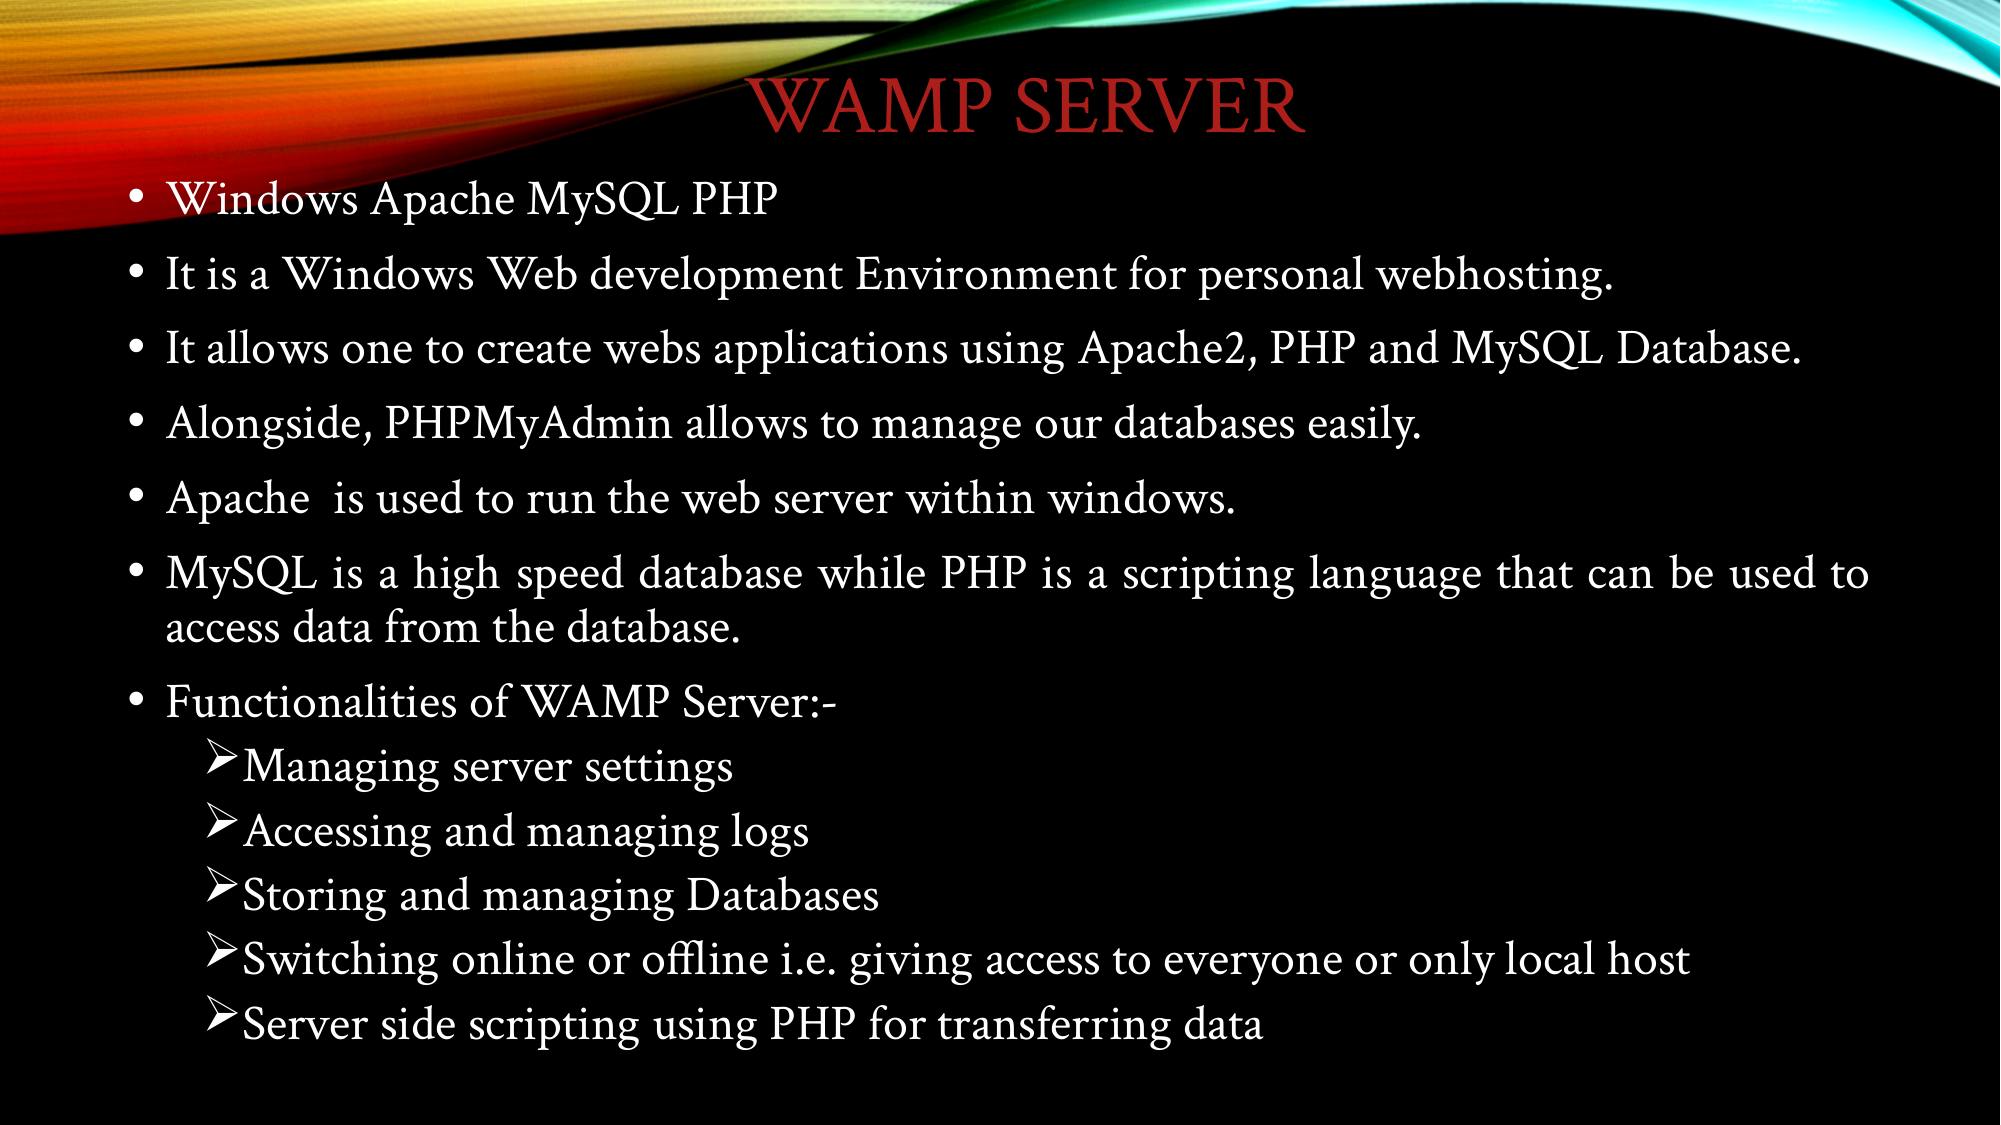

# WAMP Server
Windows Apache MySQL PHP
It is a Windows Web development Environment for personal webhosting.
It allows one to create webs applications using Apache2, PHP and MySQL Database.
Alongside, PHPMyAdmin allows to manage our databases easily.
Apache  is used to run the web server within windows.
MySQL is a high speed database while PHP is a scripting language that can be used to access data from the database.
Functionalities of WAMP Server:-
Managing server settings
Accessing and managing logs
Storing and managing Databases
Switching online or offline i.e. giving access to everyone or only local host
Server side scripting using PHP for transferring data